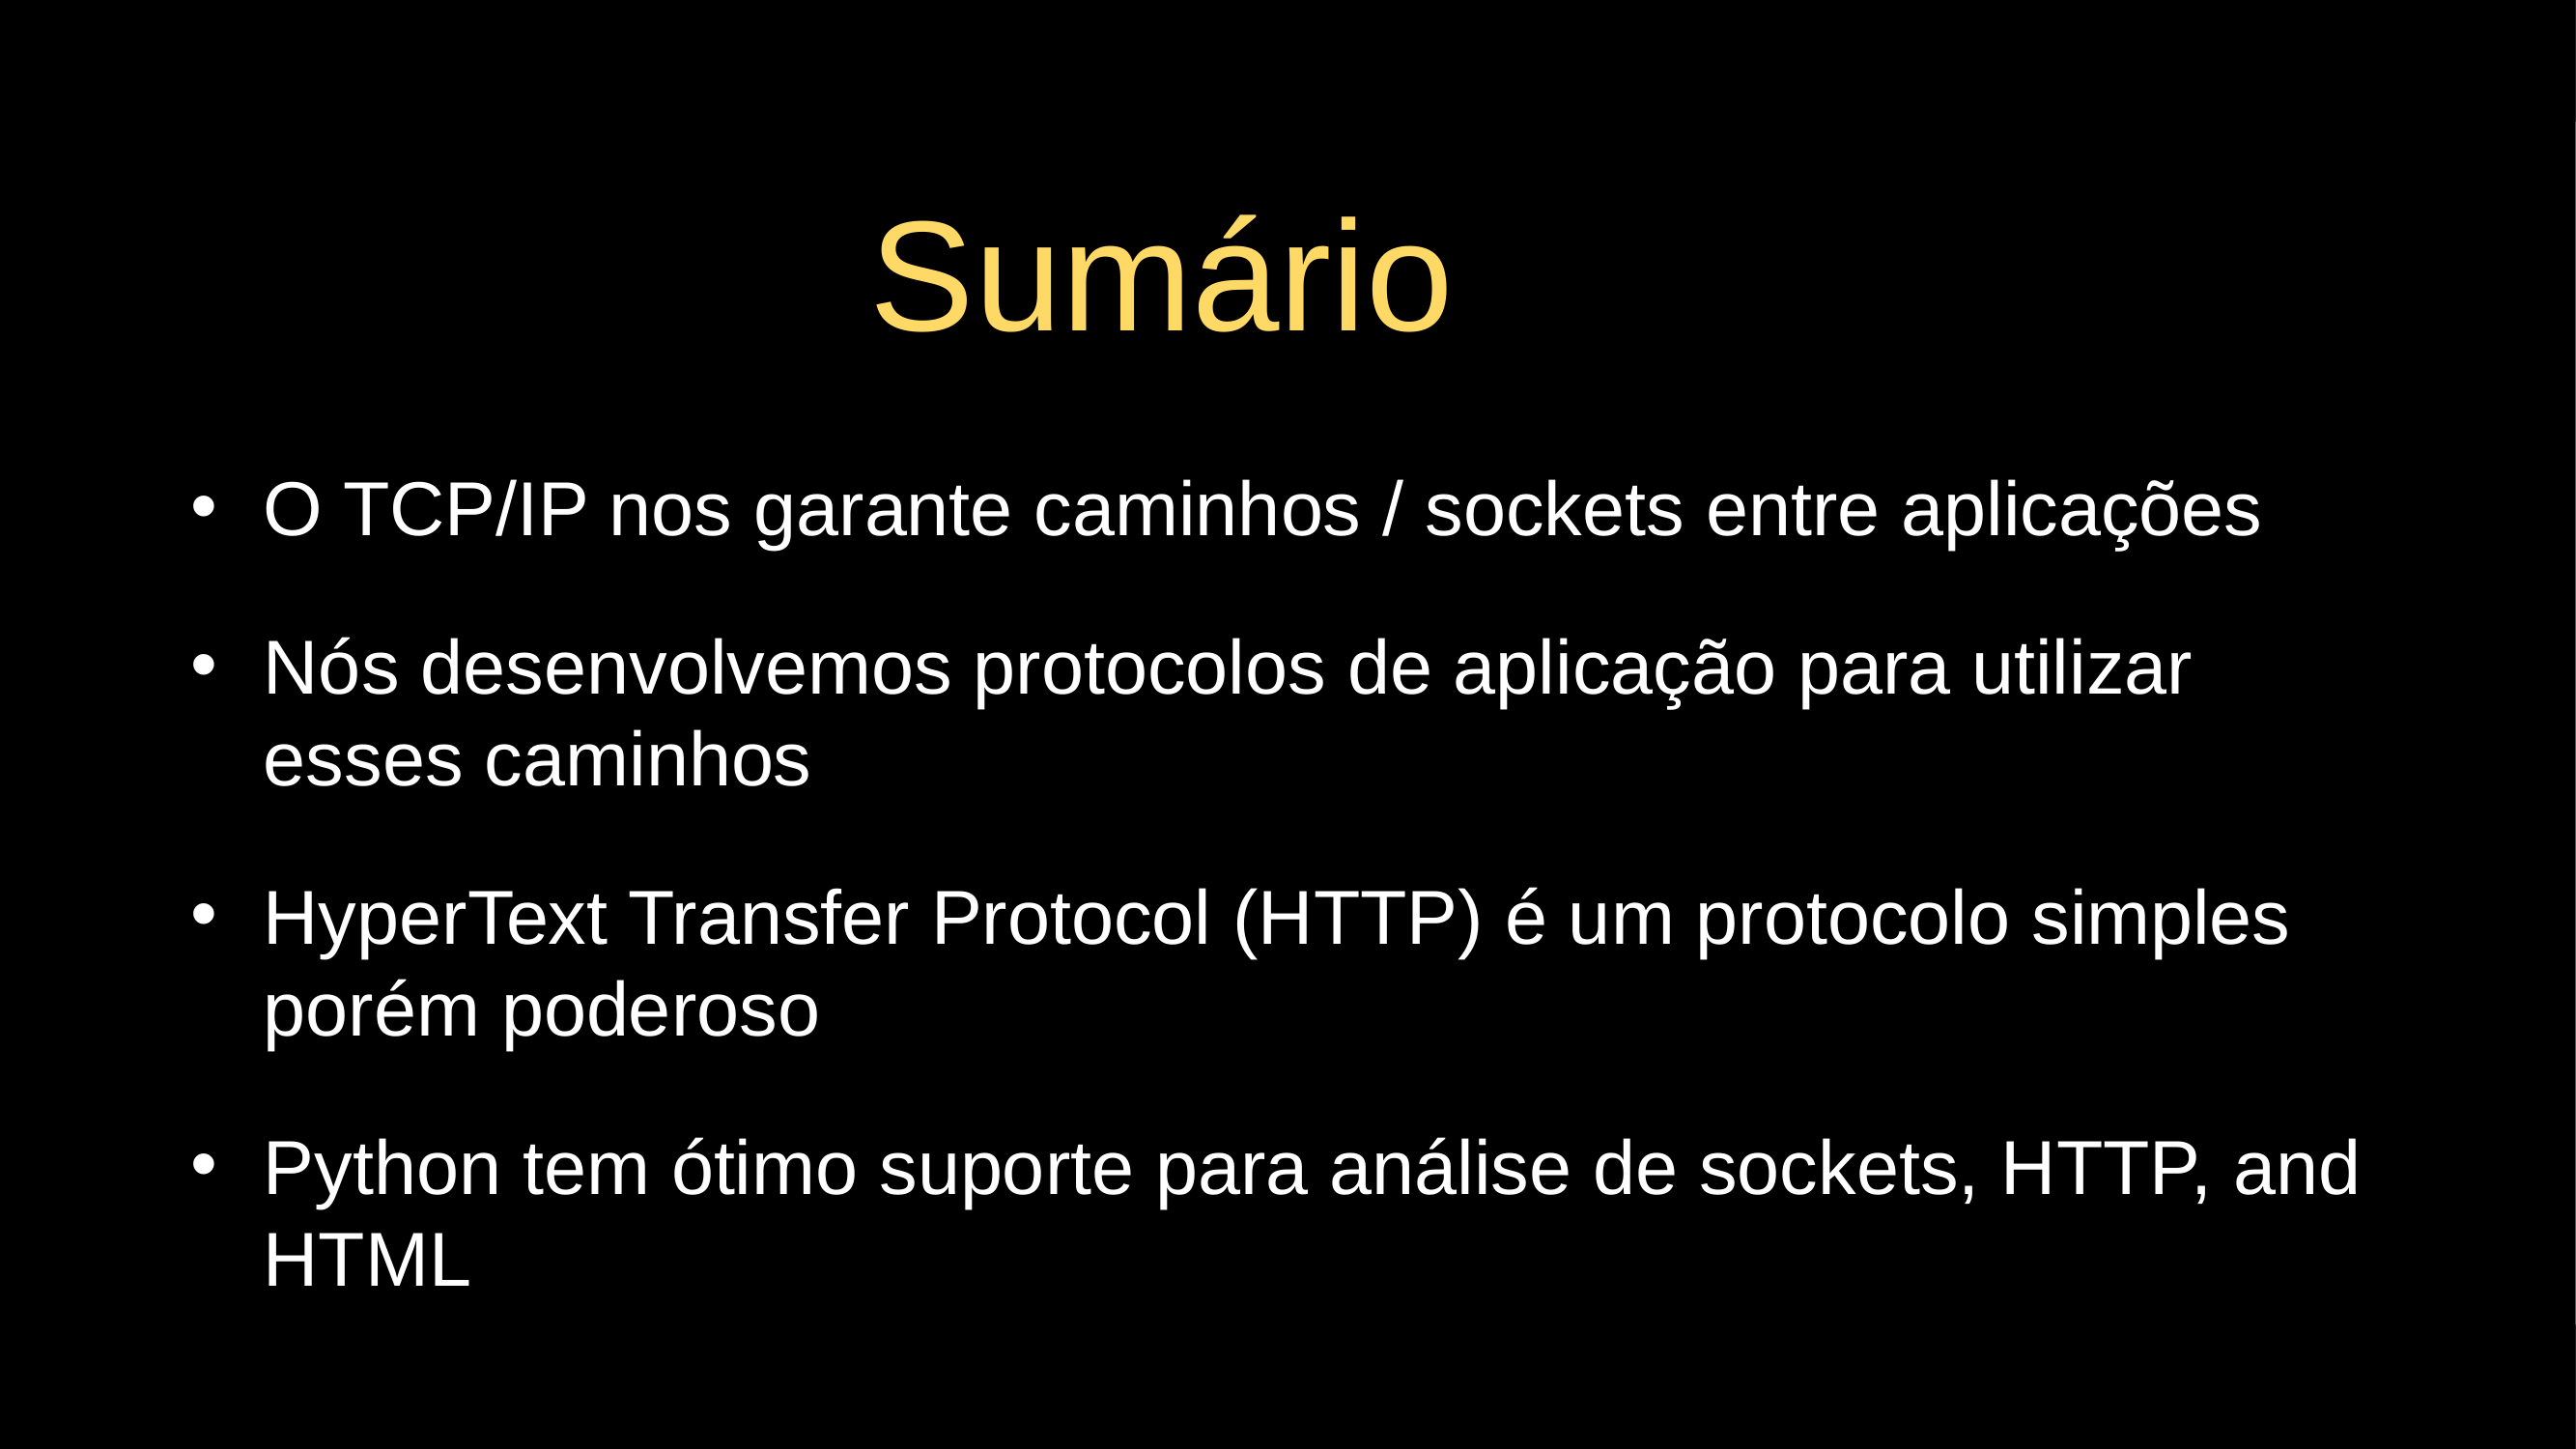

# Sumário
O TCP/IP nos garante caminhos / sockets entre aplicações
Nós desenvolvemos protocolos de aplicação para utilizar esses caminhos
HyperText Transfer Protocol (HTTP) é um protocolo simples porém poderoso
Python tem ótimo suporte para análise de sockets, HTTP, and HTML